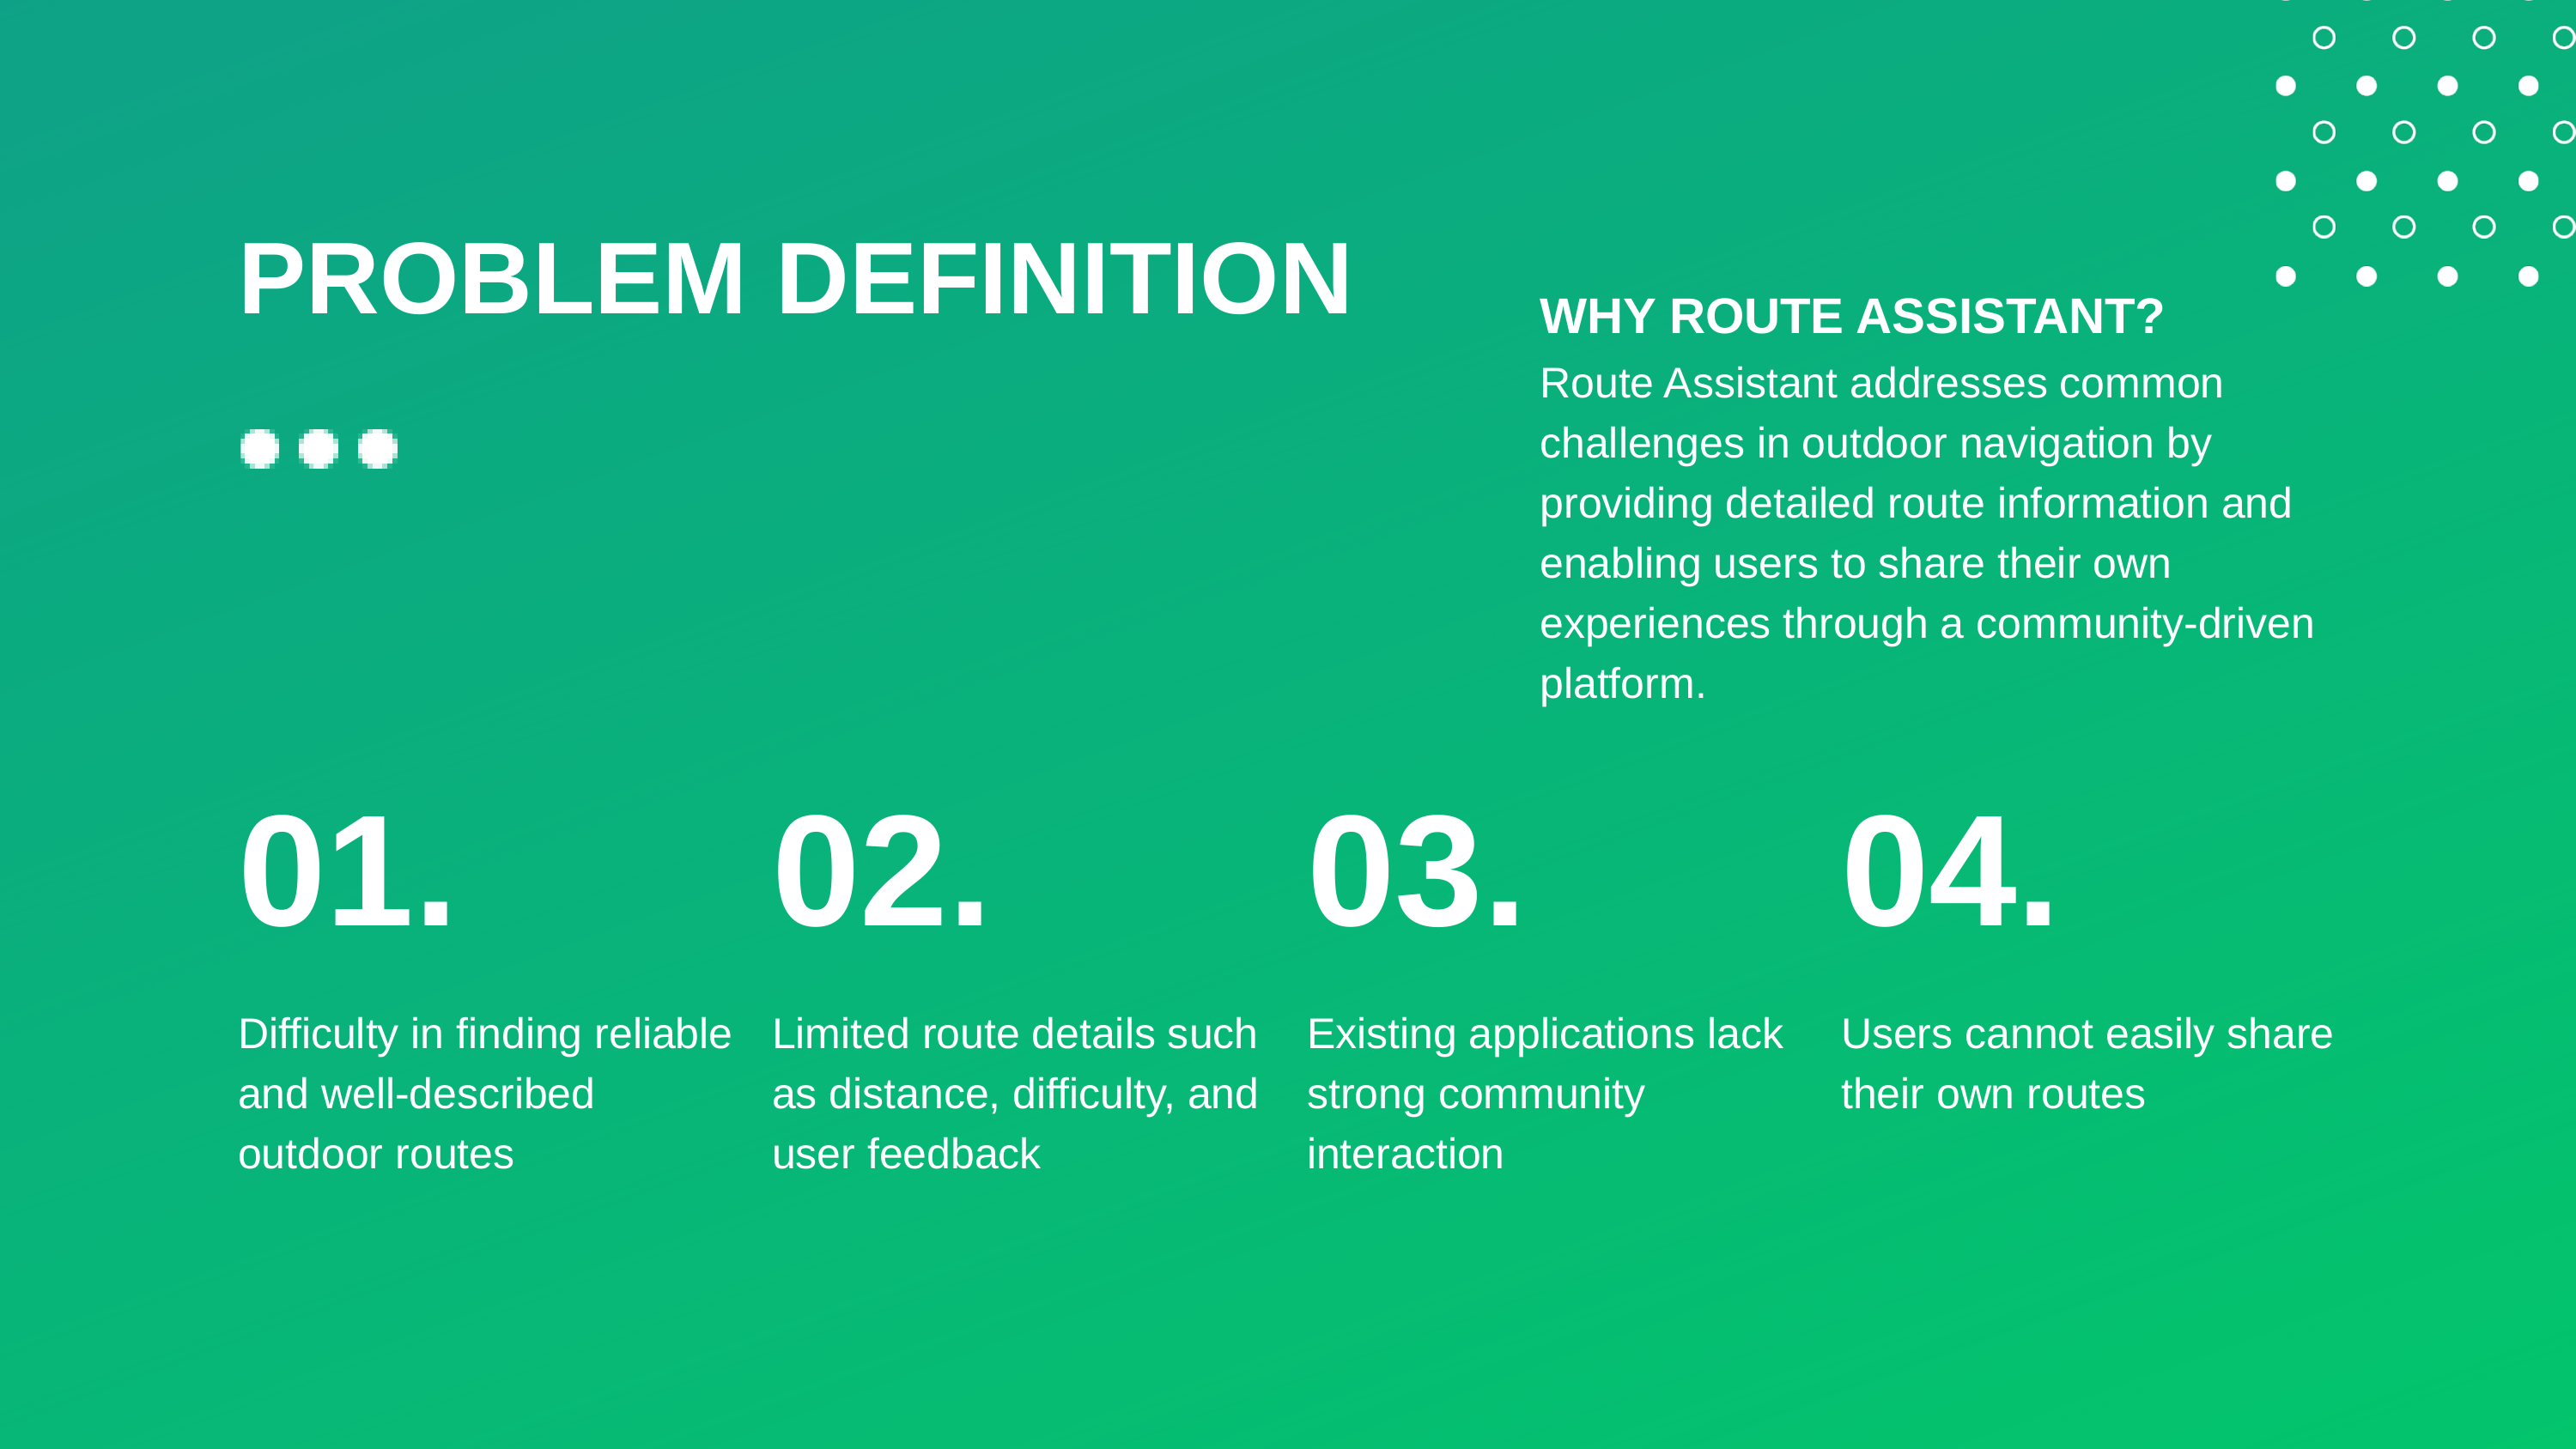

PROBLEM DEFINITION
WHY ROUTE ASSISTANT?
Route Assistant addresses common challenges in outdoor navigation by providing detailed route information and enabling users to share their own experiences through a community-driven platform.

01.
02.
03.
04.
Difficulty in finding reliable and well-described outdoor routes
Limited route details such as distance, difficulty, and user feedback
Existing applications lack strong community interaction
Users cannot easily share their own routes